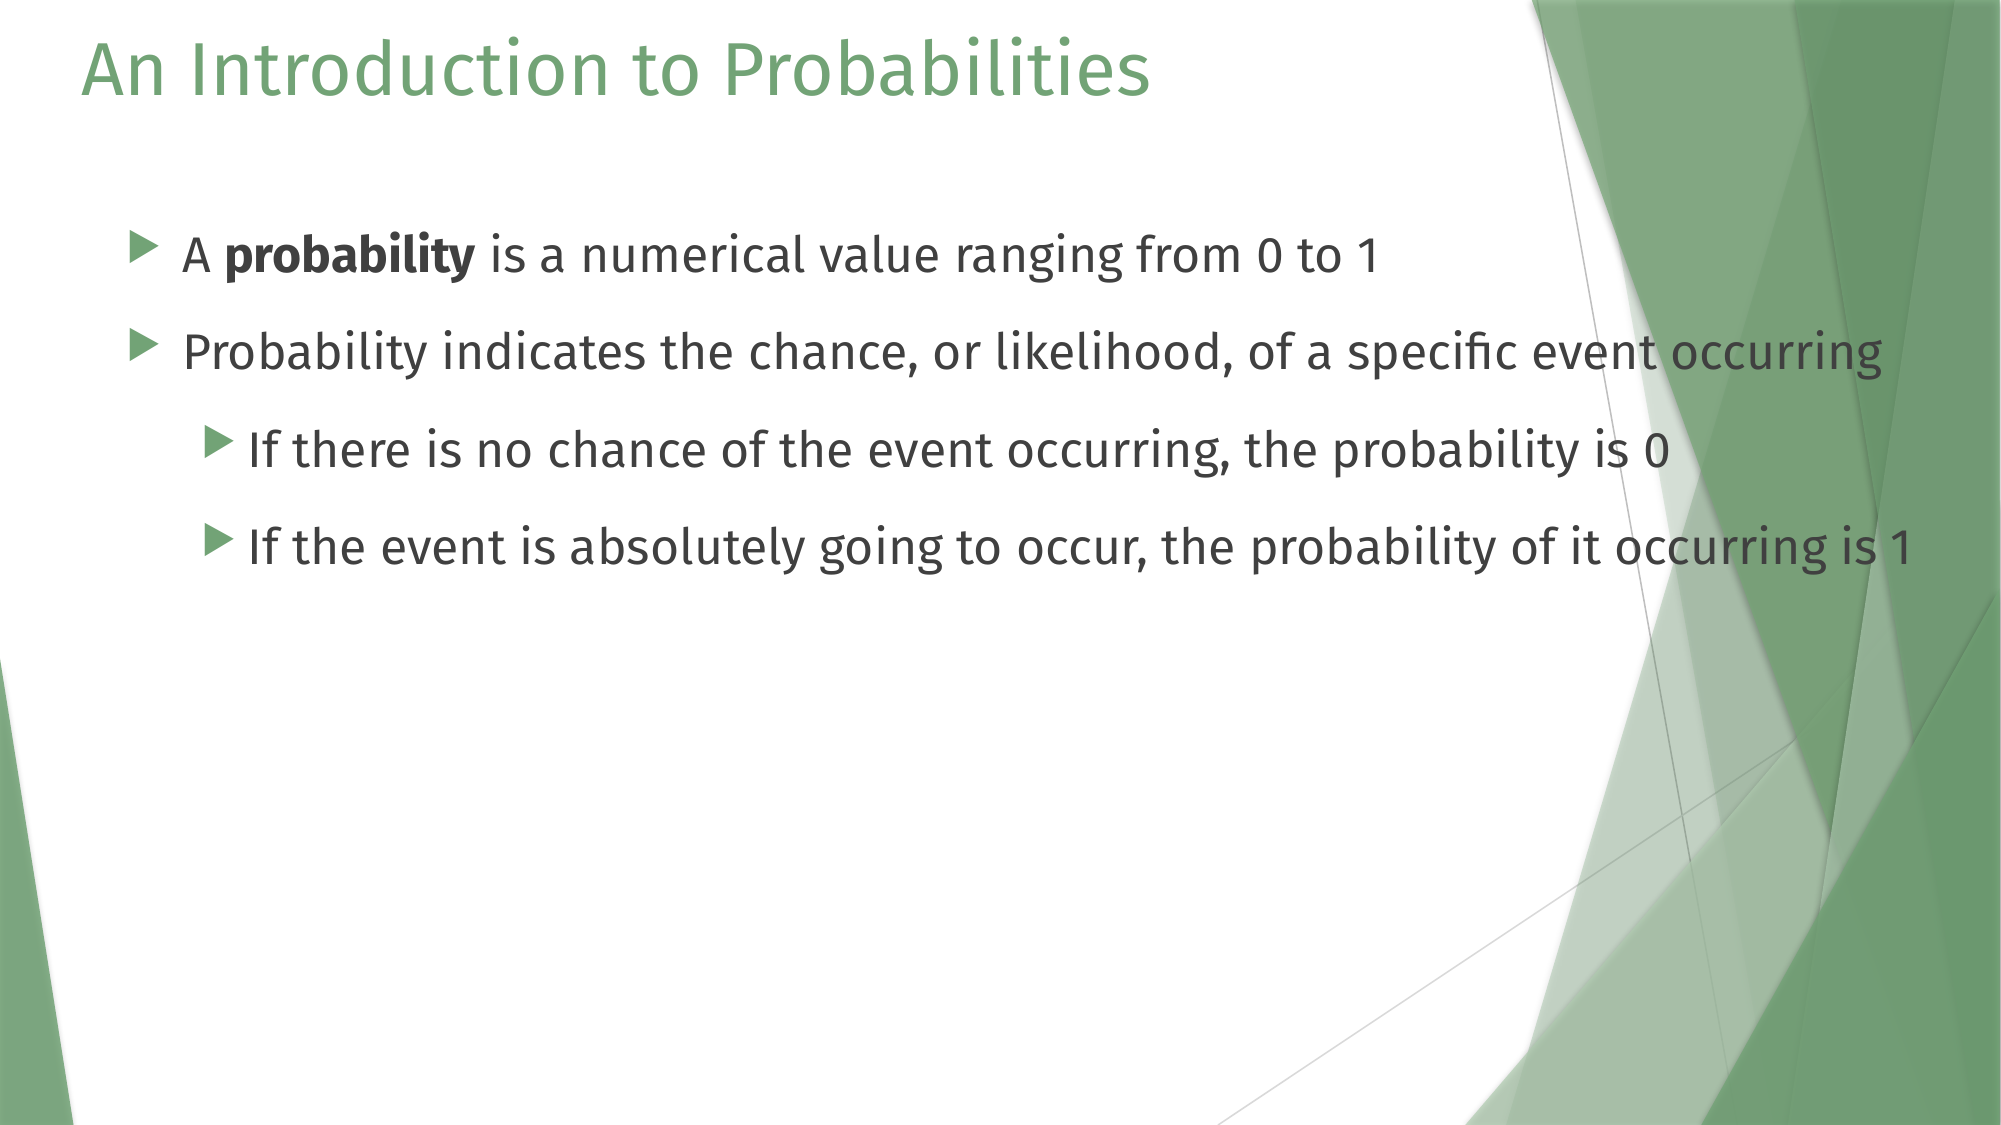

# An Introduction to Probabilities
A probability is a numerical value ranging from 0 to 1
Probability indicates the chance, or likelihood, of a specific event occurring
If there is no chance of the event occurring, the probability is 0
If the event is absolutely going to occur, the probability of it occurring is 1